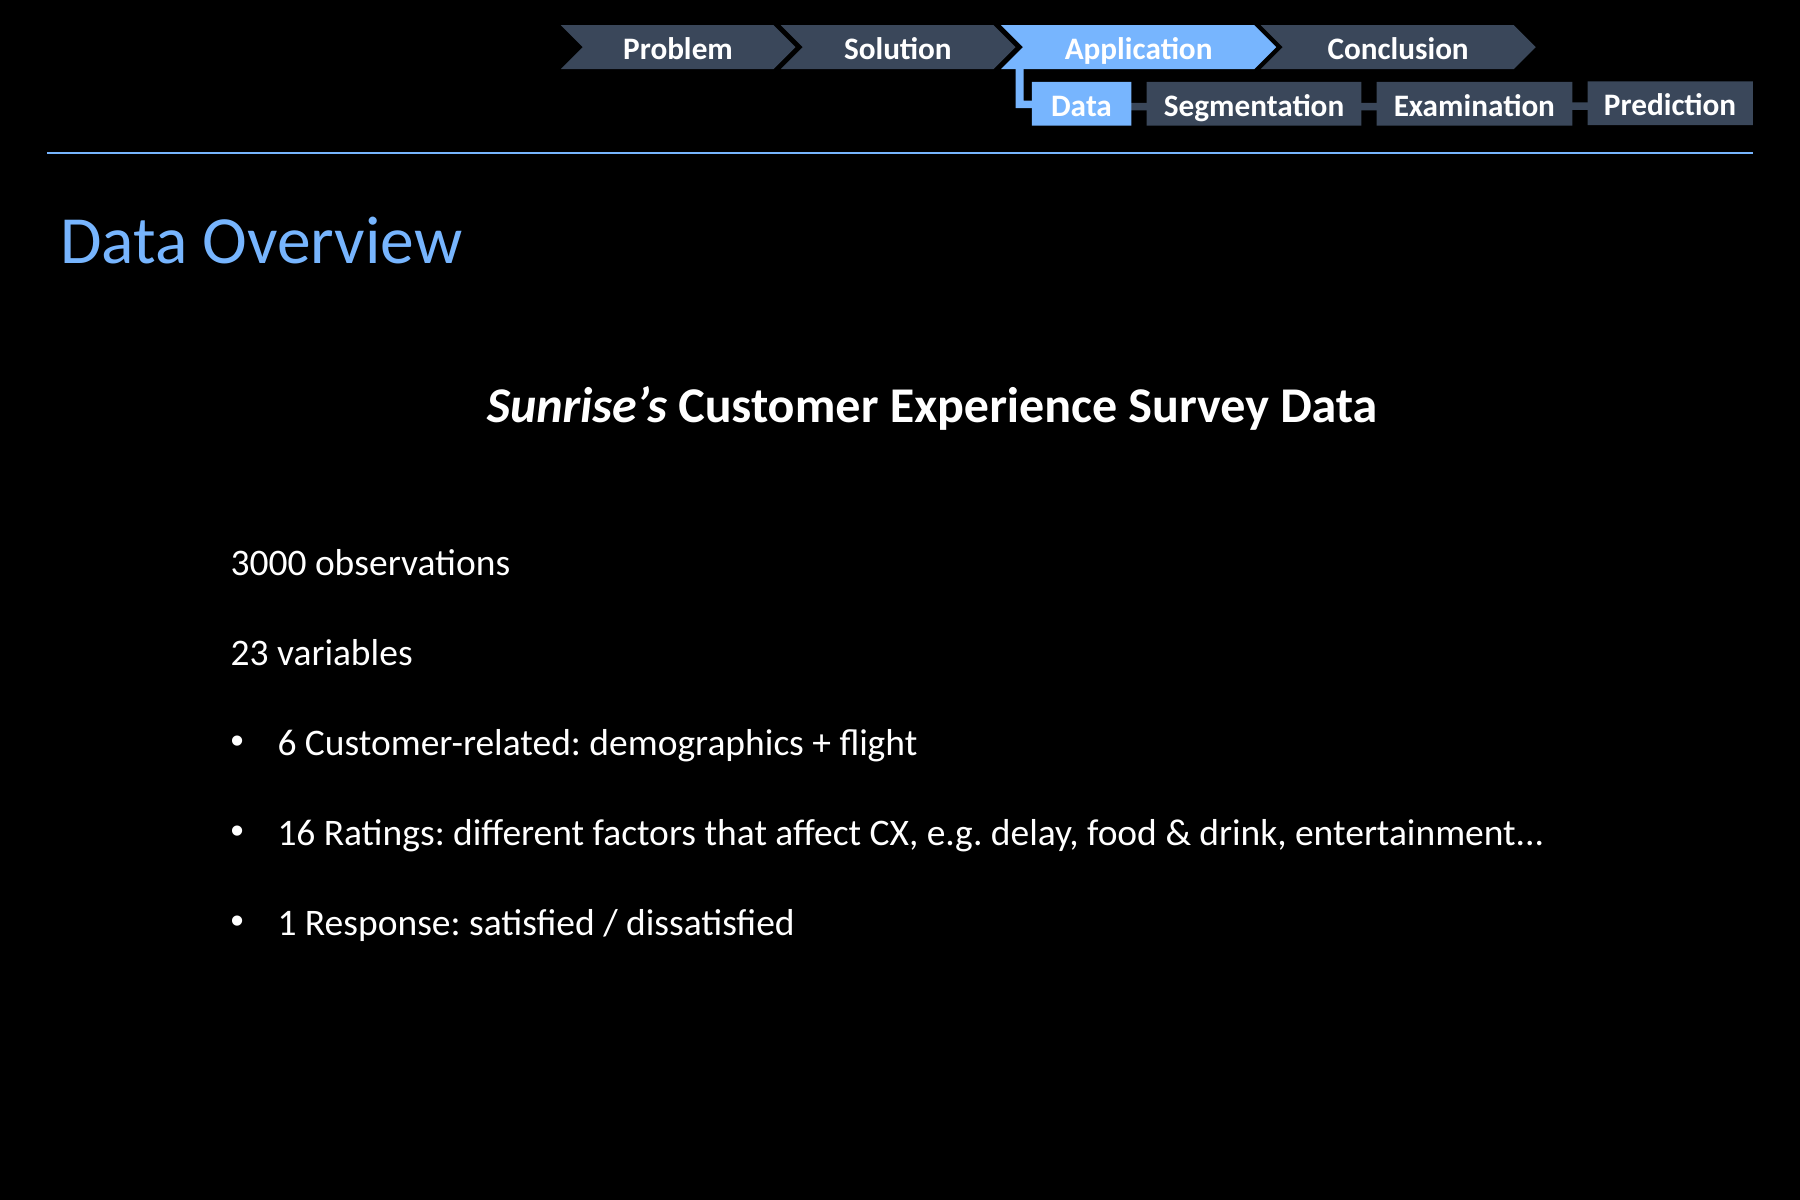

Problem
Conclusion
Solution
Application

Prediction
Segmentation
Examination
Data

Data Overview
Sunrise’s Customer Experience Survey Data

3000 observations

23 variables

6 Customer-related: demographics + flight

16 Ratings: different factors that affect CX, e.g. delay, food & drink, entertainment...

1 Response: satisfied / dissatisfied